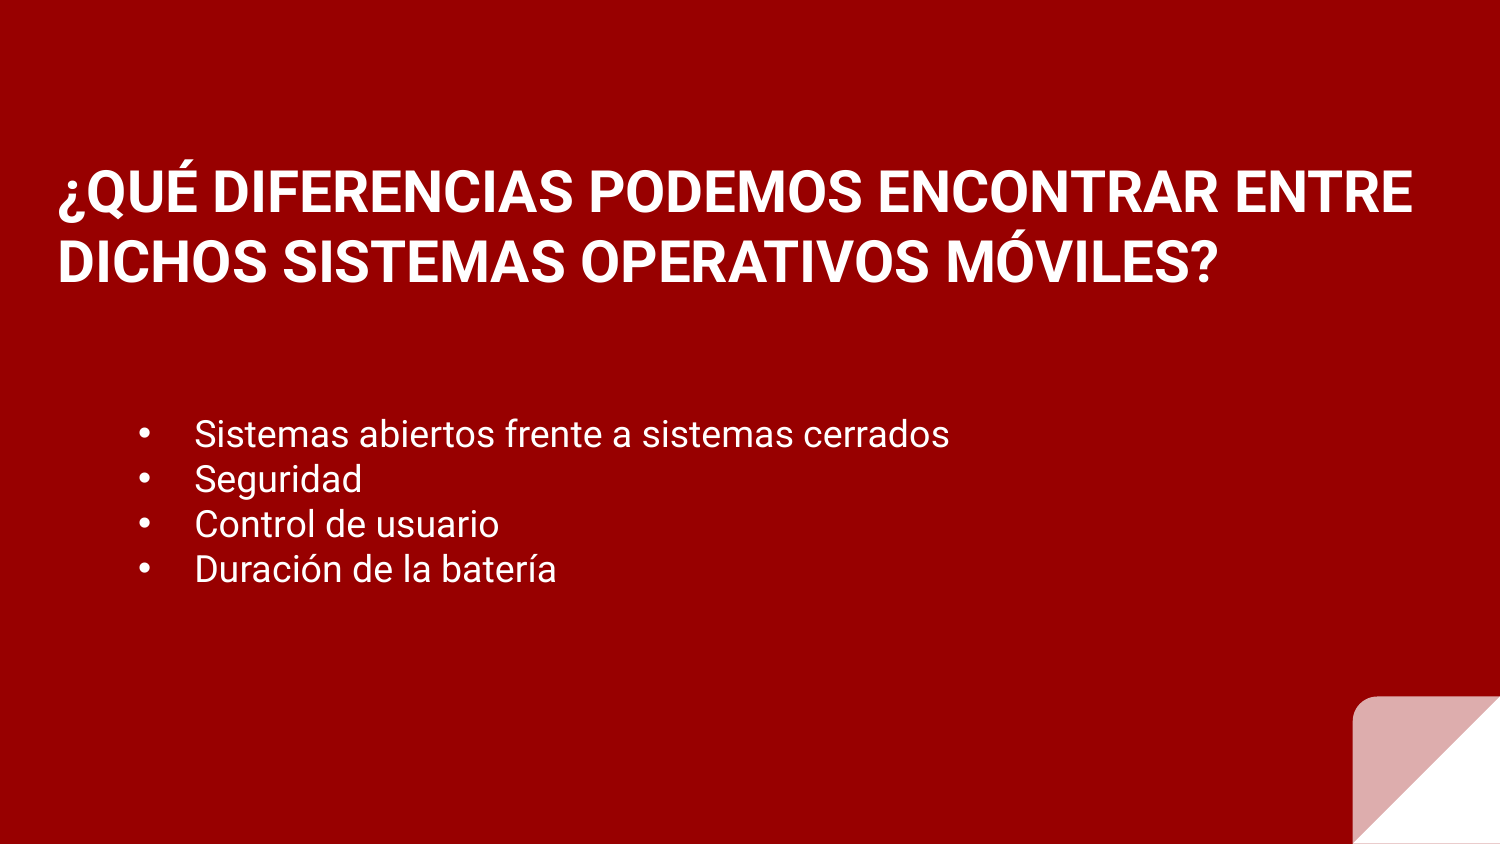

# ¿QUÉ DIFERENCIAS PODEMOS ENCONTRAR ENTRE DICHOS SISTEMAS OPERATIVOS MÓVILES?
Sistemas abiertos frente a sistemas cerrados
Seguridad
Control de usuario
Duración de la batería